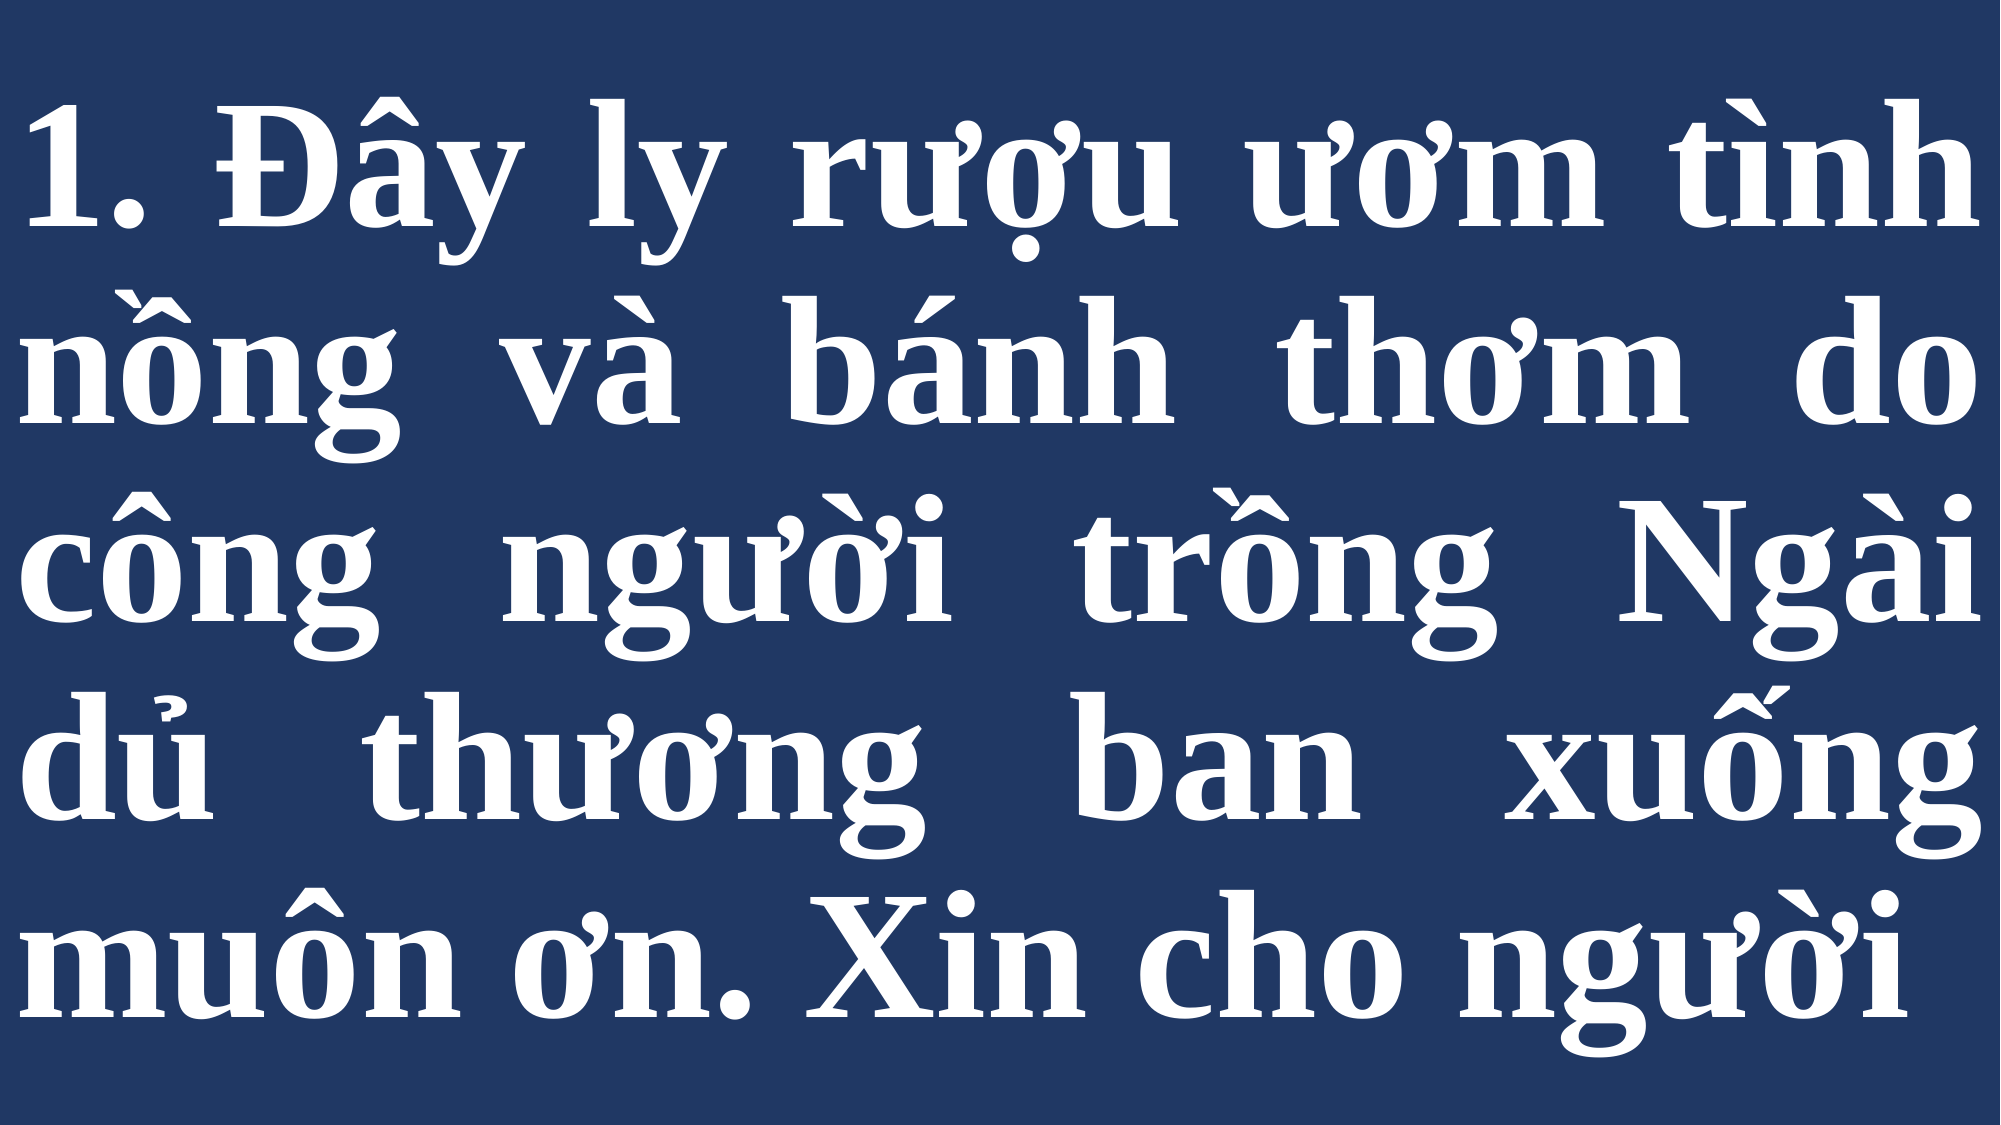

# 1. Đây ly rượu ươm tình nồng và bánh thơm do công người trồng Ngài dủ thương ban xuống muôn ơn. Xin cho người